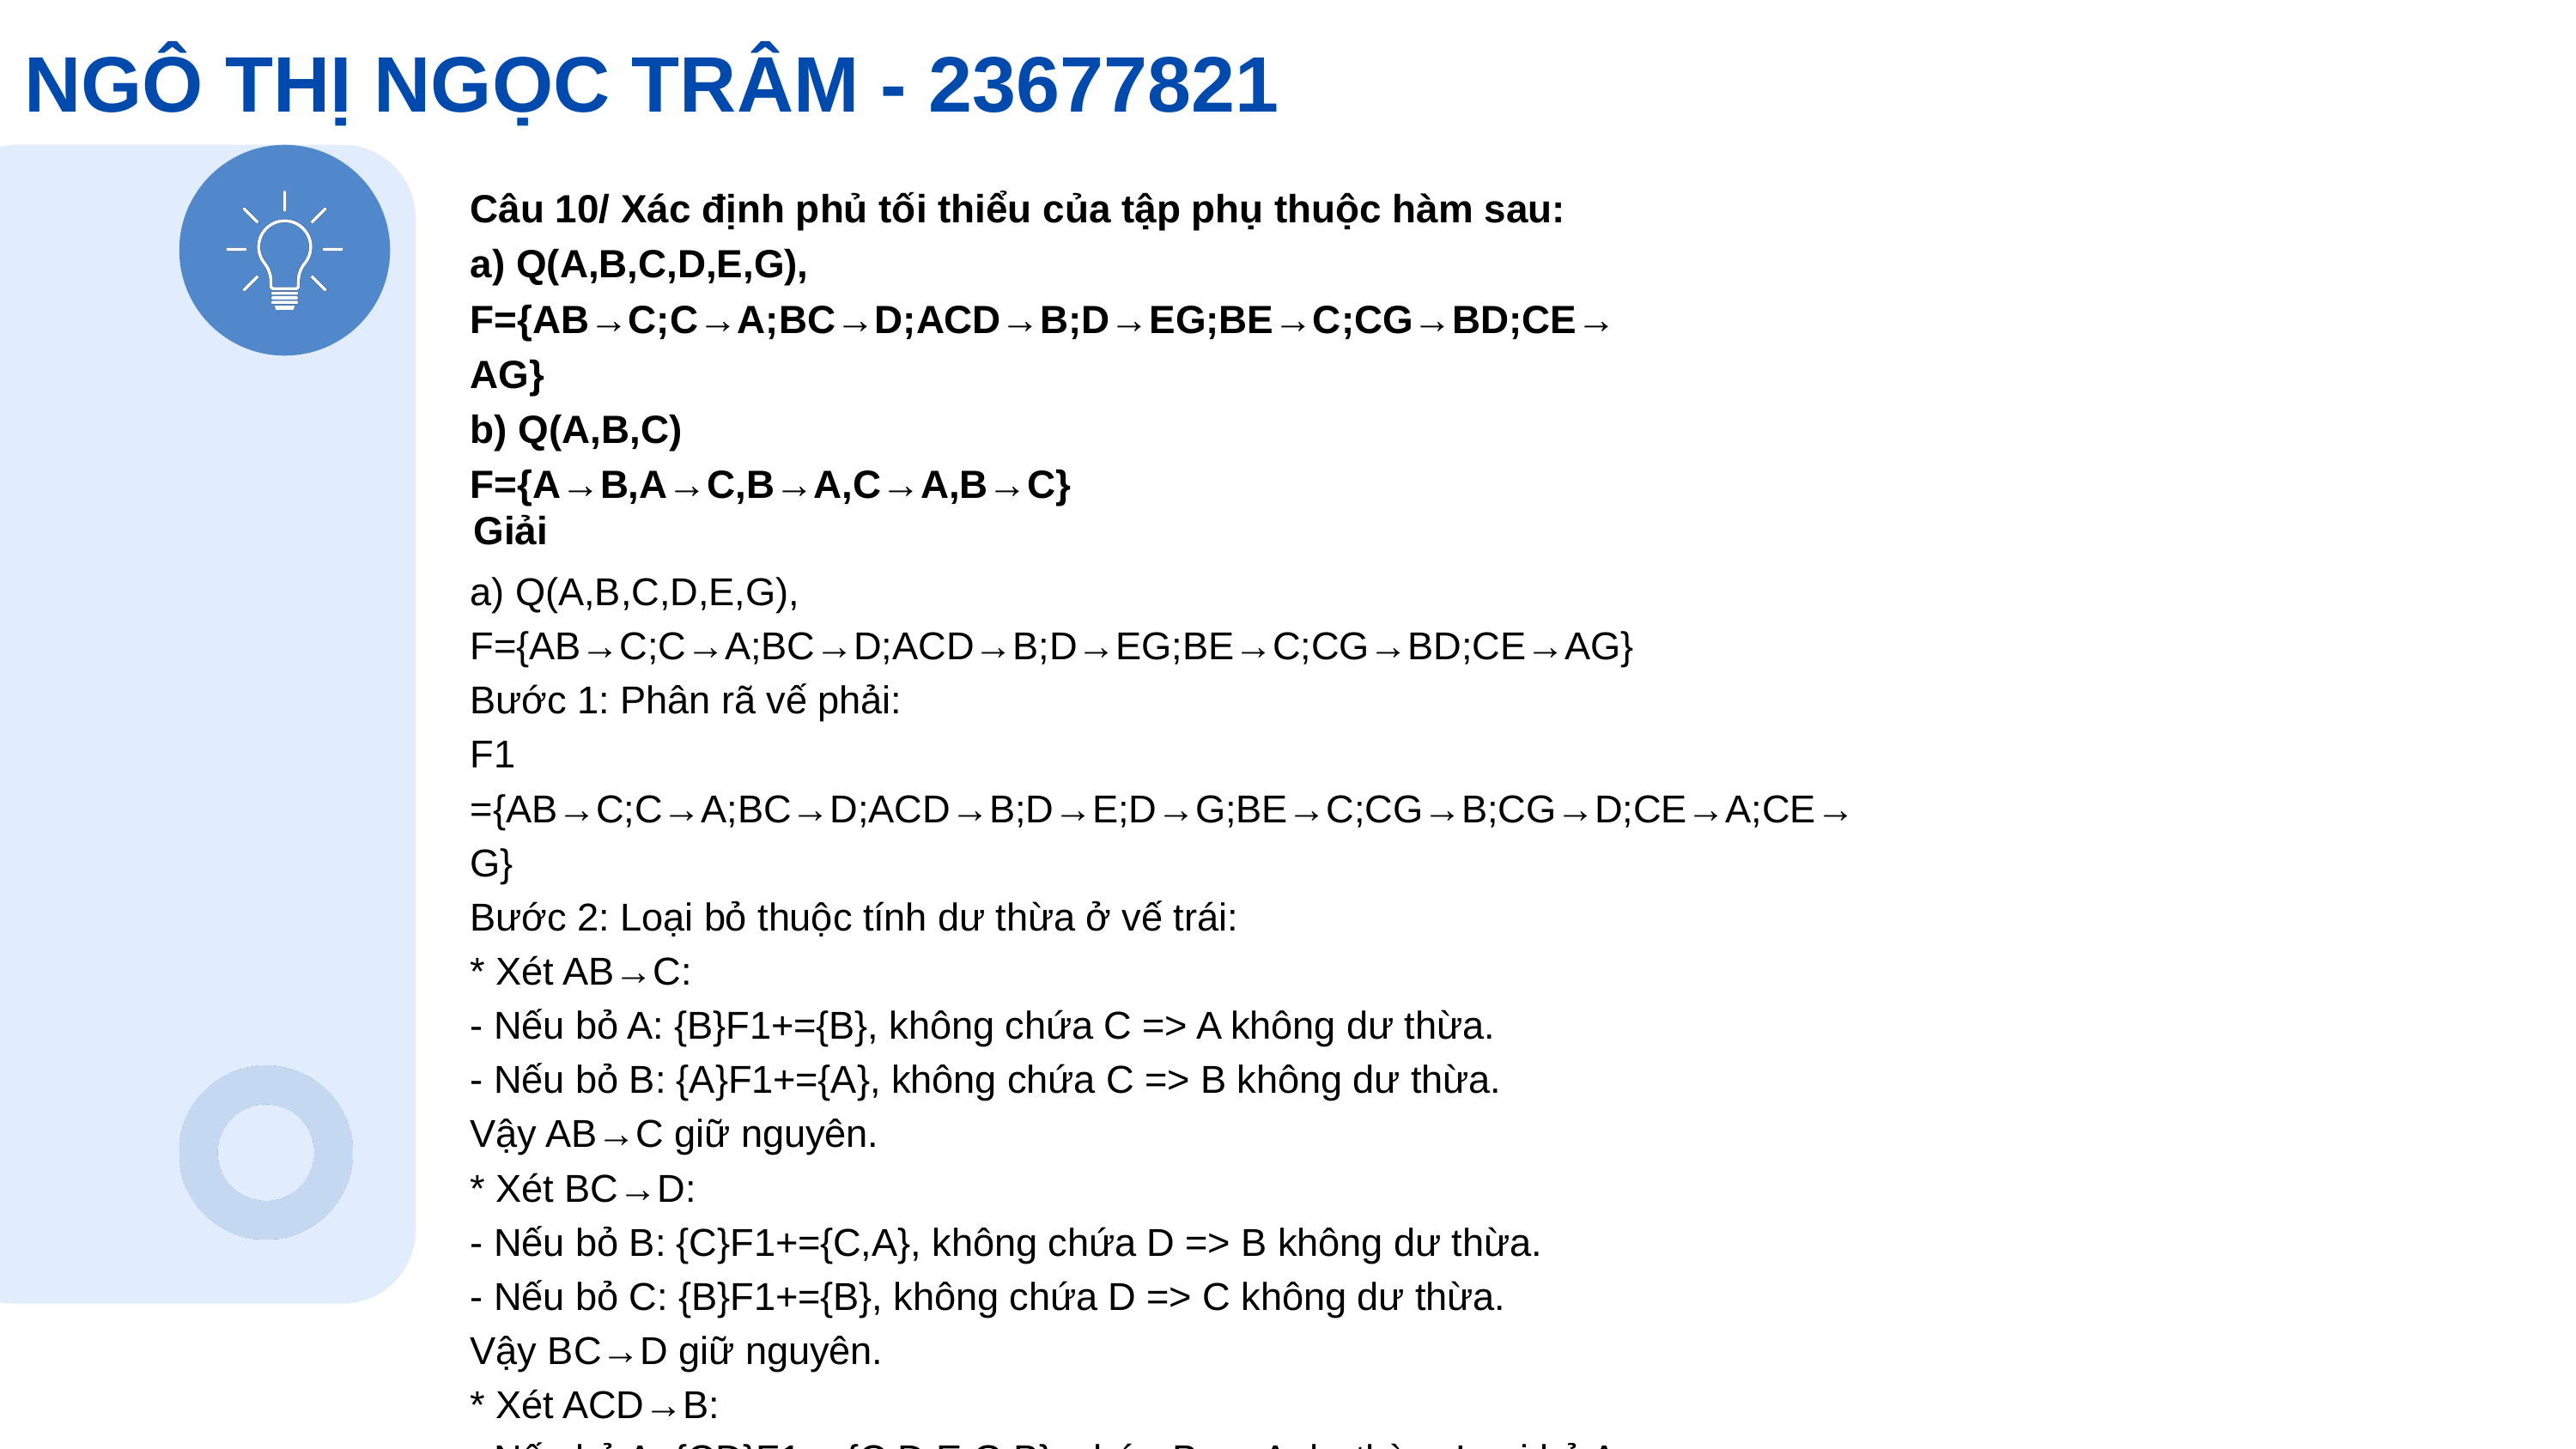

NGÔ THỊ NGỌC TRÂM - 23677821

Câu 10/ Xác định phủ tối thiểu của tập phụ thuộc hàm sau:
a) Q(A,B,C,D,E,G),
F={AB→C;C→A;BC→D;ACD→B;D→EG;BE→C;CG→BD;CE→AG}
b) Q(A,B,C)
F={A→B,A→C,B→A,C→A,B→C}

Giải

a) Q(A,B,C,D,E,G),
F={AB→C;C→A;BC→D;ACD→B;D→EG;BE→C;CG→BD;CE→AG}
Bước 1: Phân rã vế phải:
F1​={AB→C;C→A;BC→D;ACD→B;D→E;D→G;BE→C;CG→B;CG→D;CE→A;CE→G}
Bước 2: Loại bỏ thuộc tính dư thừa ở vế trái:
* Xét AB→C:
- Nếu bỏ A: {B}F1+​={B}, không chứa C => A không dư thừa.
- Nếu bỏ B: {A}F1+​={A}, không chứa C => B không dư thừa.
Vậy AB→C giữ nguyên.
* Xét BC→D:
- Nếu bỏ B: {C}F1+​={C,A}, không chứa D => B không dư thừa.
- Nếu bỏ C: {B}F1+​={B}, không chứa D => C không dư thừa.
Vậy BC→D giữ nguyên.
* Xét ACD→B:
- Nếu bỏ A: {CD}F1+​={C,D,E,G,B}, chứa B => A dư thừa. Loại bỏ A
Vậy thay ACD→B bằng CD→B.